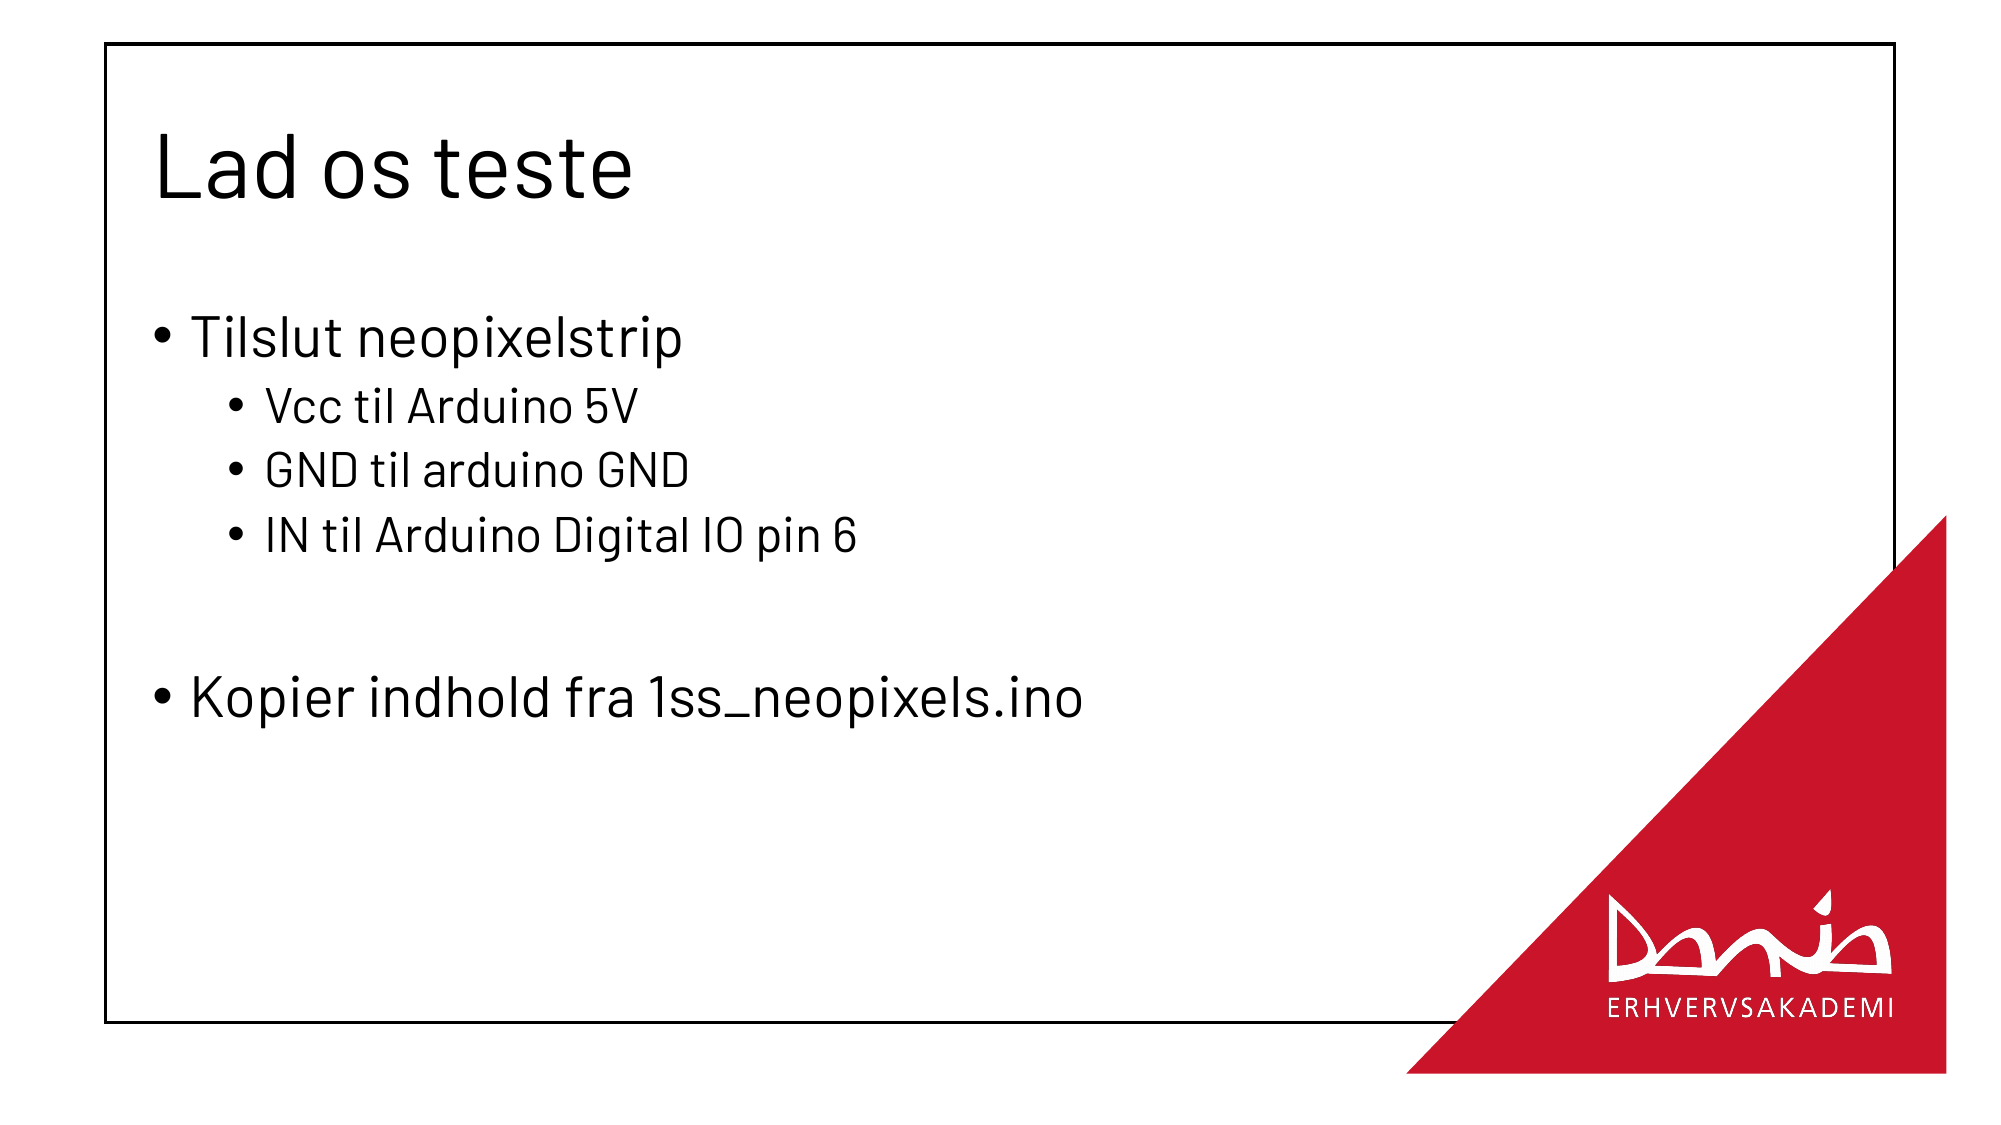

# Lad os teste
Tilslut neopixelstrip
Vcc til Arduino 5V
GND til arduino GND
IN til Arduino Digital IO pin 6

Kopier indhold fra 1ss_neopixels.ino